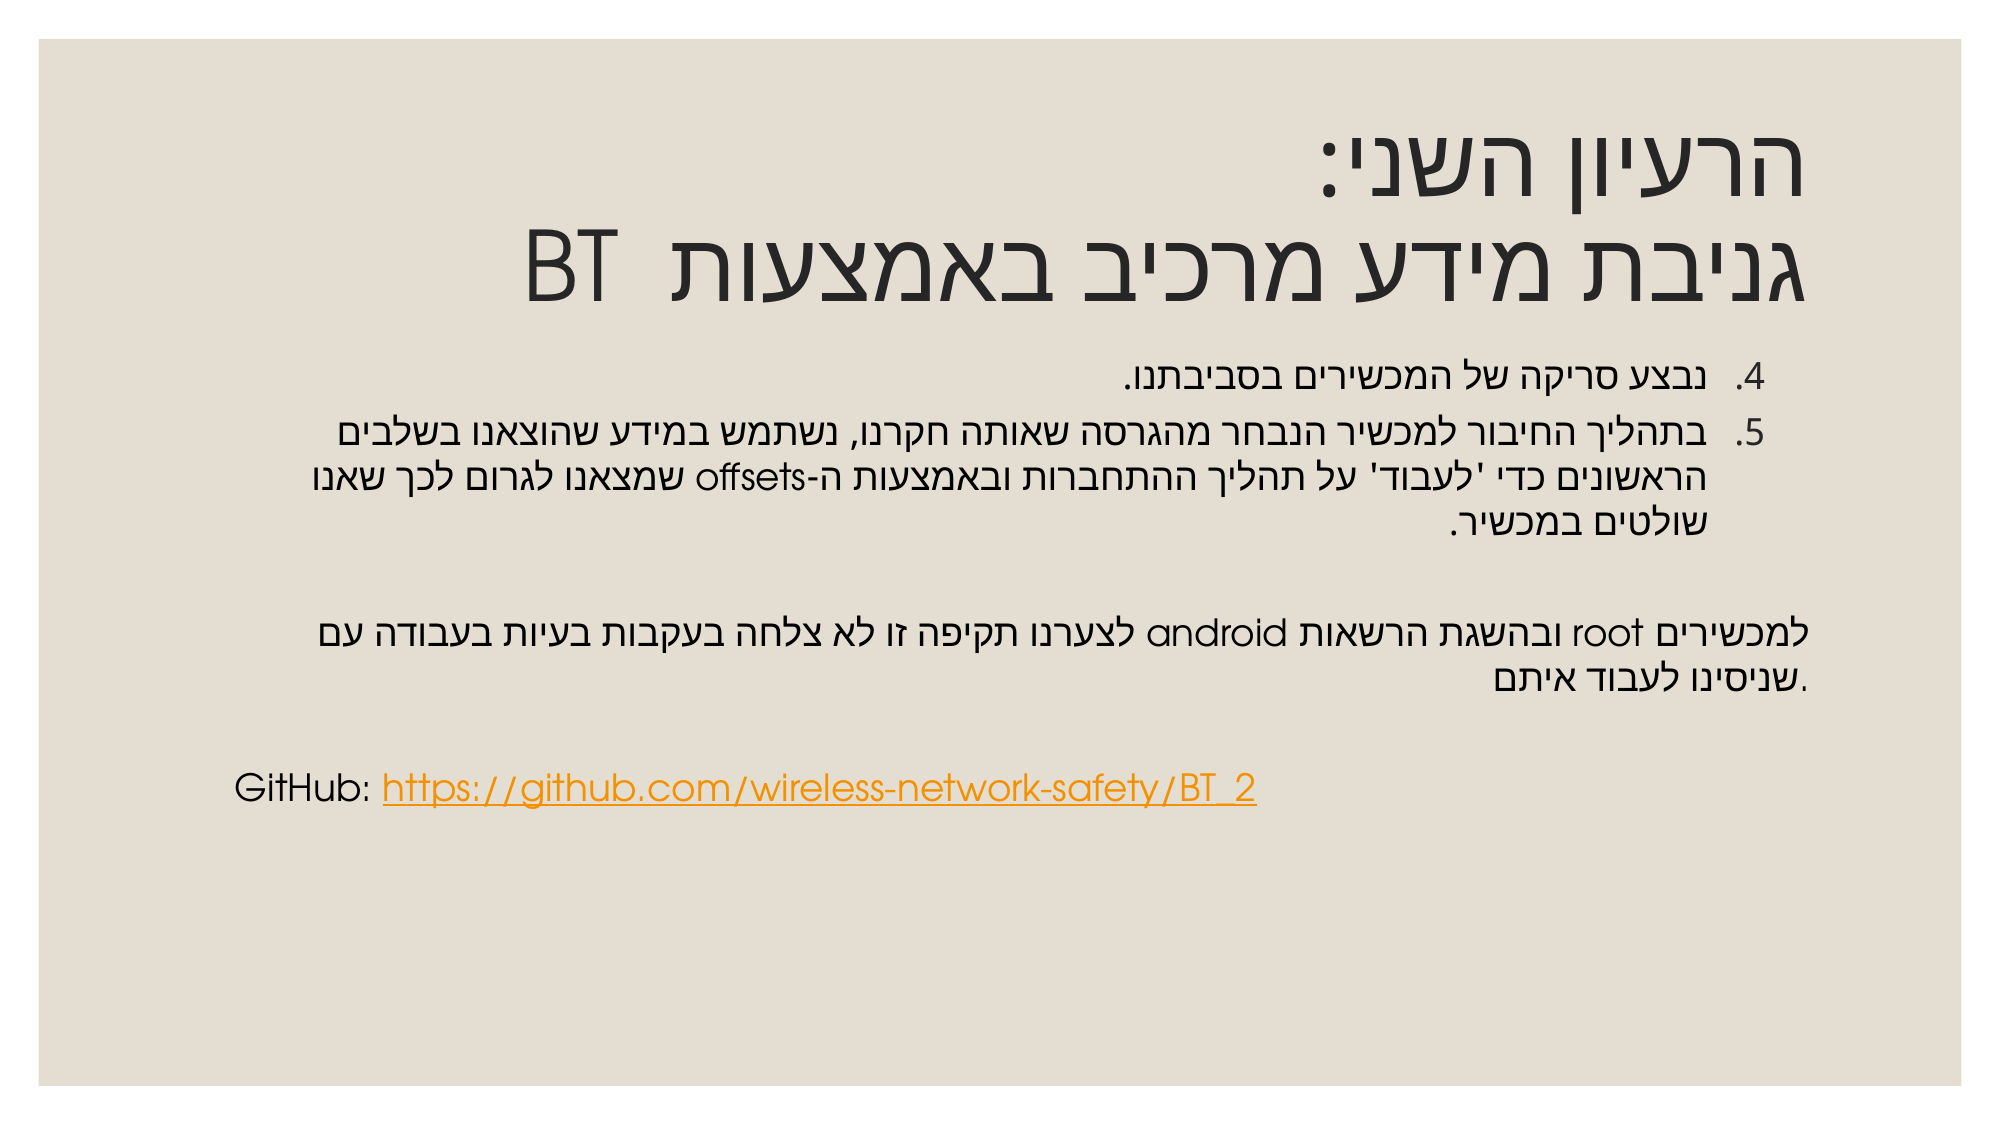

# הרעיון השני: גניבת מידע מרכיב באמצעות  BT
נבצע סריקה של המכשירים בסביבתנו.
בתהליך החיבור למכשיר הנבחר מהגרסה שאותה חקרנו, נשתמש במידע שהוצאנו בשלבים הראשונים כדי 'לעבוד' על תהליך ההתחברות ובאמצעות ה-offsets שמצאנו לגרום לכך שאנו שולטים במכשיר.

לצערנו תקיפה זו לא צלחה בעקבות בעיות בעבודה עם android ובהשגת הרשאות root למכשירים שניסינו לעבוד איתם.

GitHub: https://github.com/wireless-network-safety/BT_2